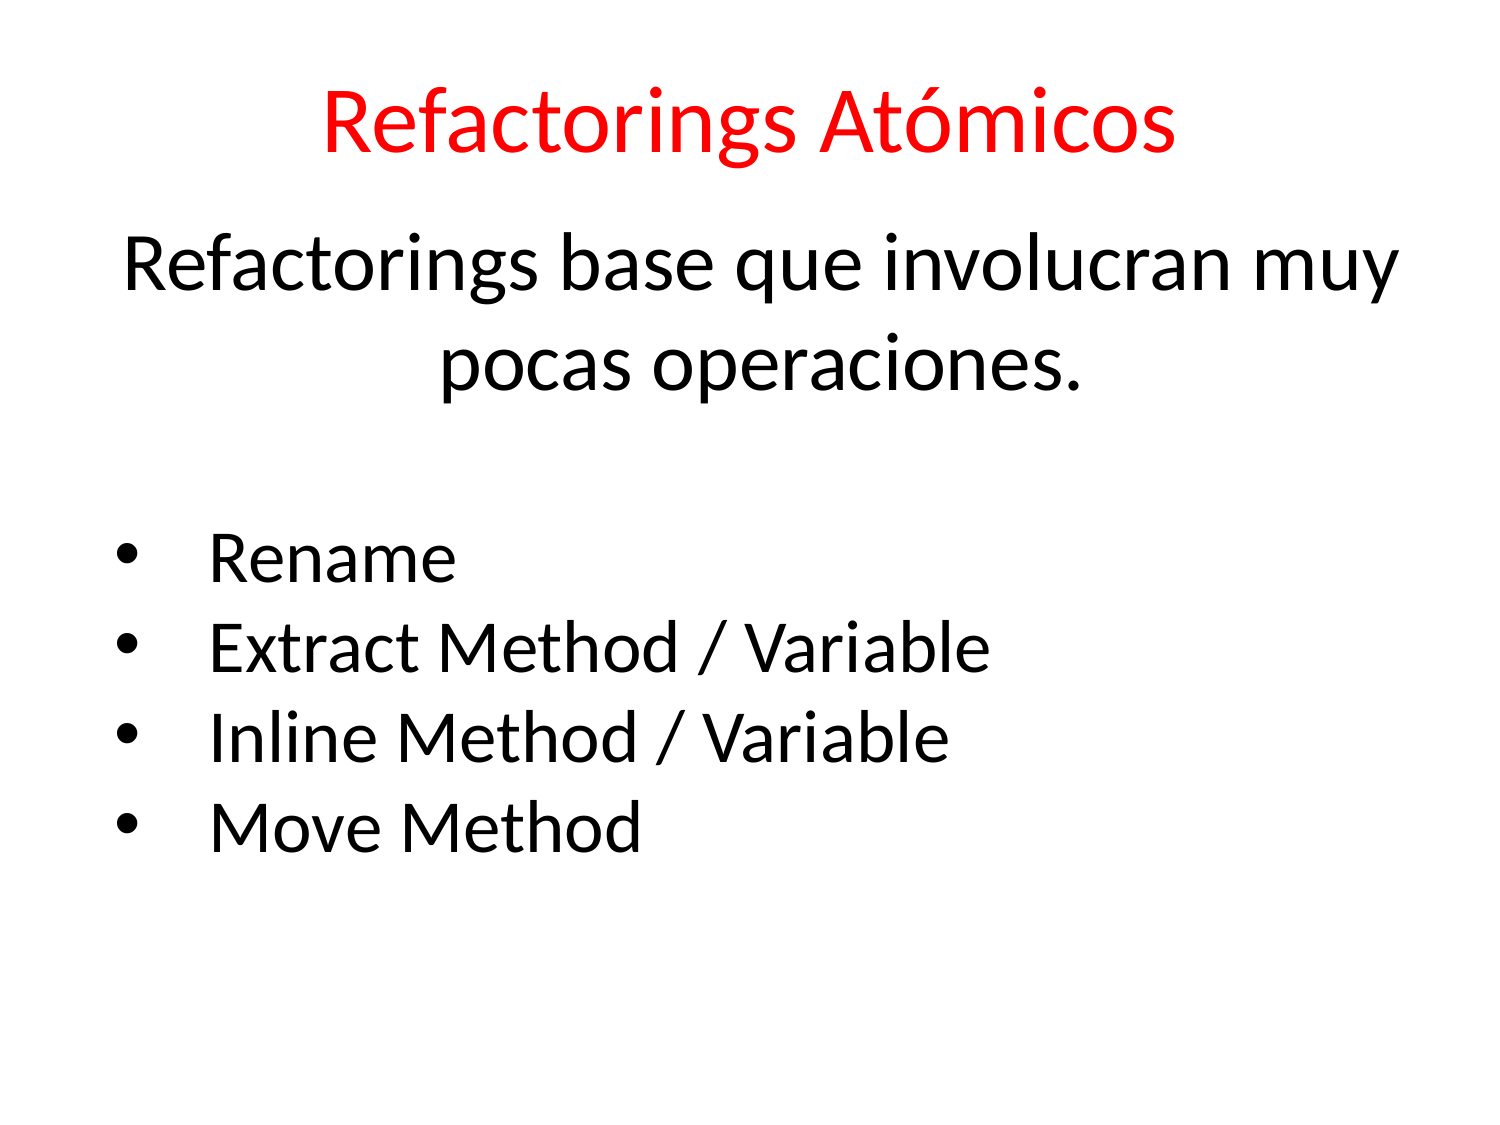

# Refactorings Atómicos
Refactorings base que involucran muy pocas operaciones.

Rename
Extract Method / Variable
Inline Method / Variable
Move Method